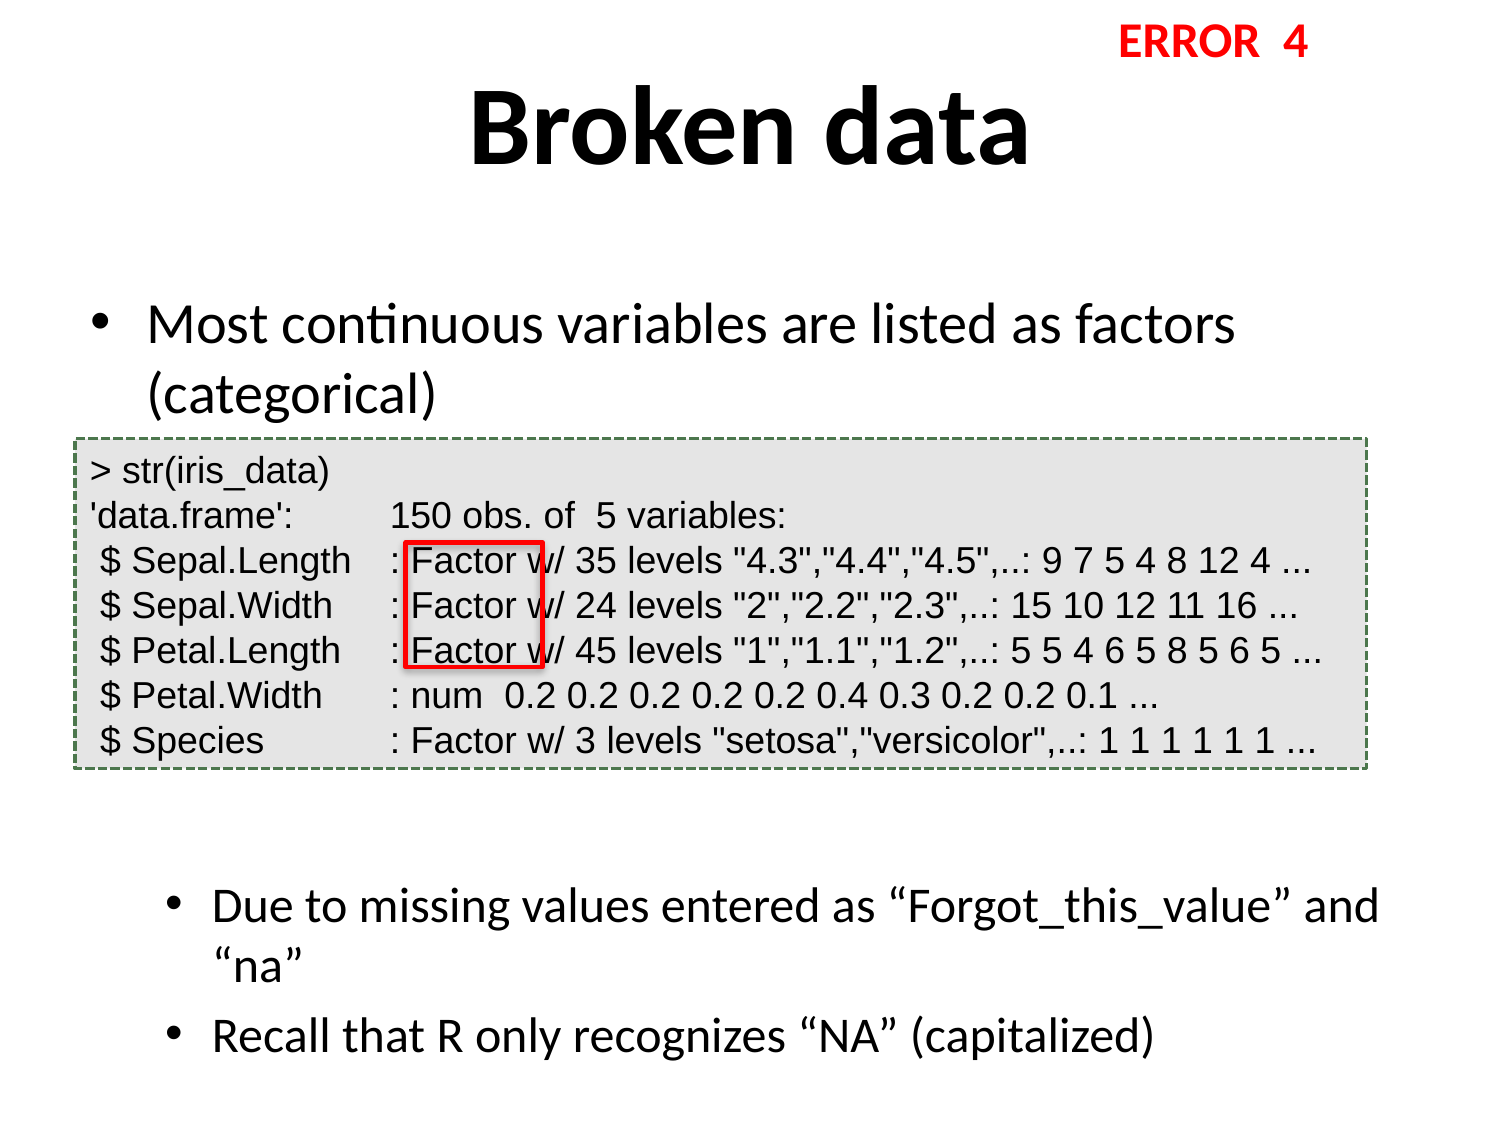

ERROR  4
# Broken data
Most continuous variables are listed as factors (categorical)

Due to missing values entered as “Forgot_this_value” and “na”
Recall that R only recognizes “NA” (capitalized)
> str(iris_data)
'data.frame':	150 obs. of  5 variables:
 $ Sepal.Length	: Factor w/ 35 levels "4.3","4.4","4.5",..: 9 7 5 4 8 12 4 ...
 $ Sepal.Width 	: Factor w/ 24 levels "2","2.2","2.3",..: 15 10 12 11 16 ...
 $ Petal.Length	: Factor w/ 45 levels "1","1.1","1.2",..: 5 5 4 6 5 8 5 6 5 ...
 $ Petal.Width 	: num  0.2 0.2 0.2 0.2 0.2 0.4 0.3 0.2 0.2 0.1 ...
 $ Species     	: Factor w/ 3 levels "setosa","versicolor",..: 1 1 1 1 1 1 ...